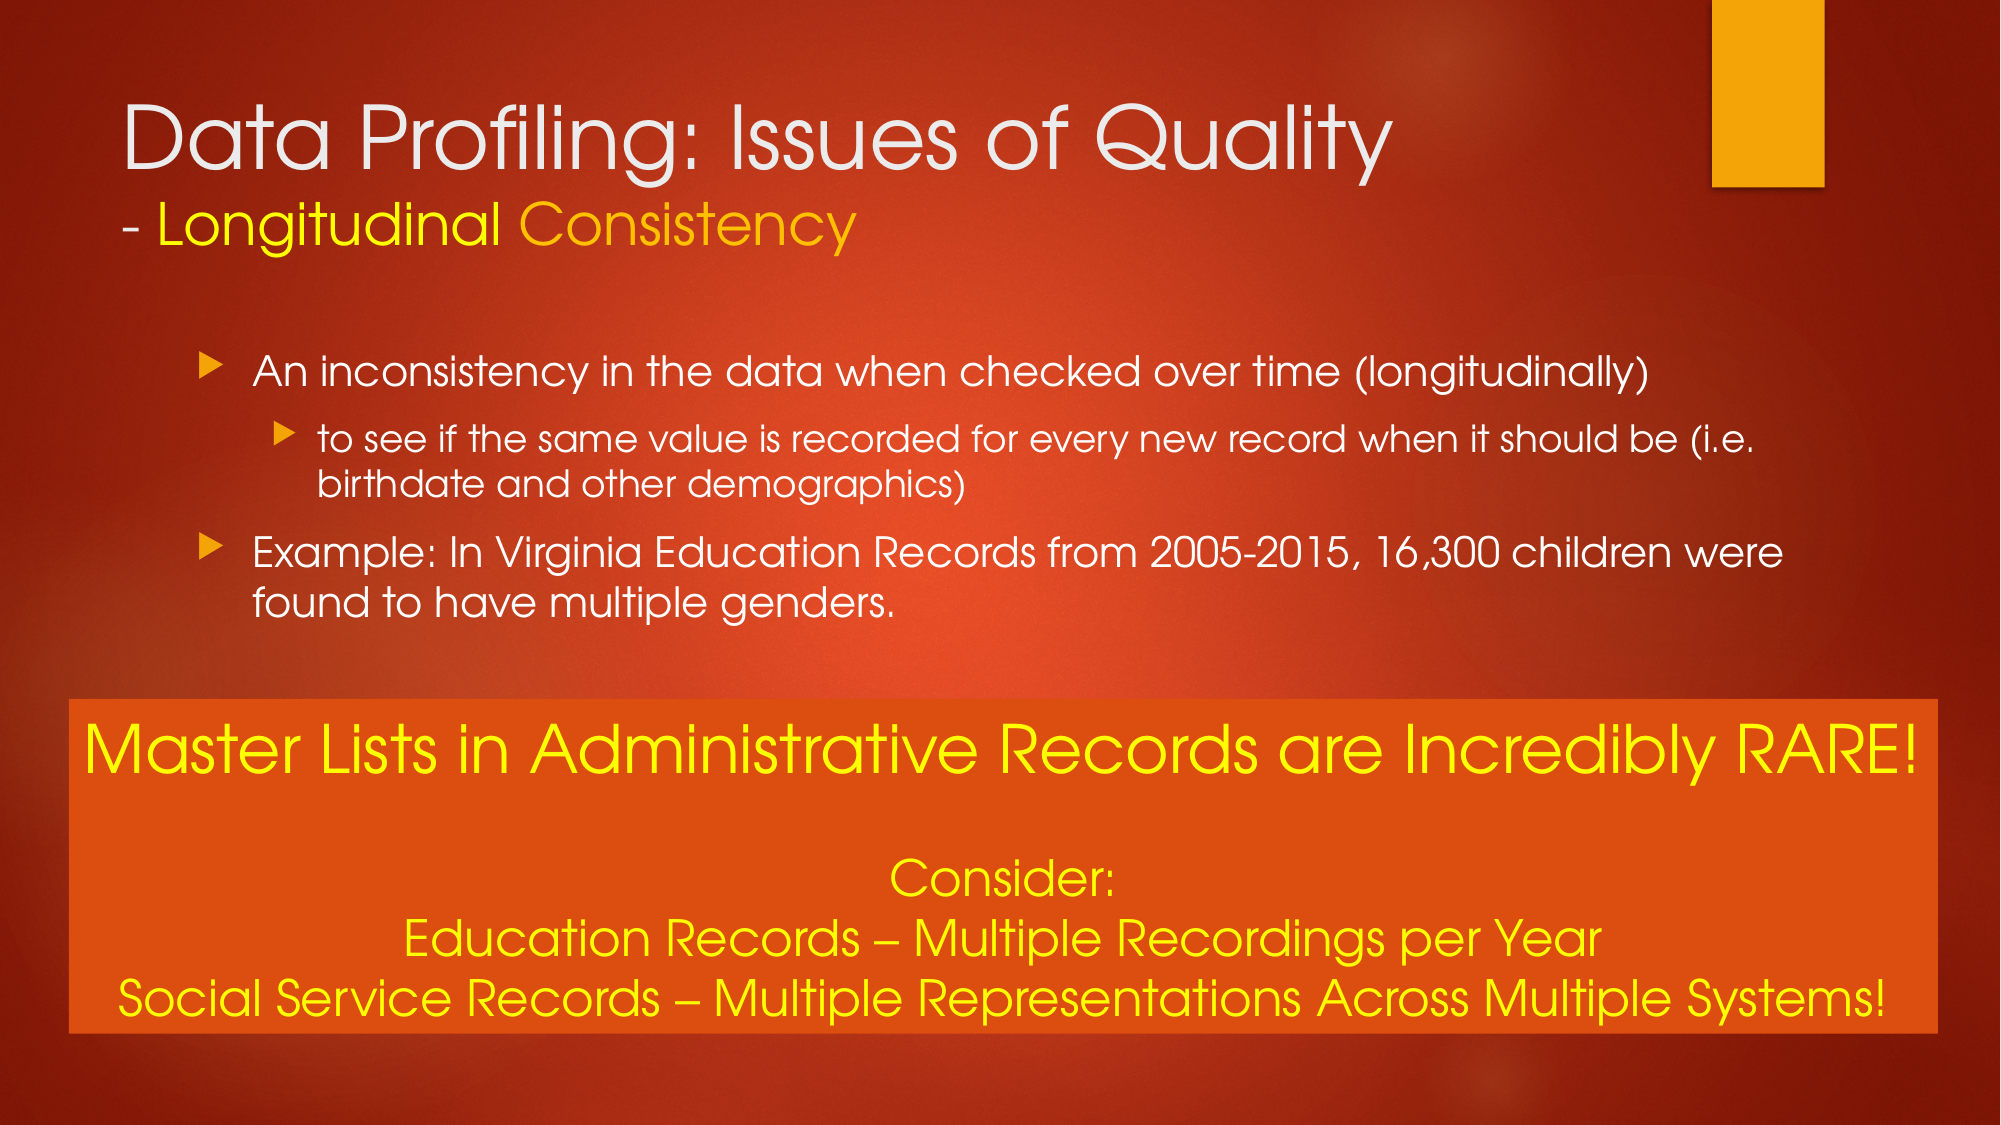

# Data Profiling: Issues of Quality - Longitudinal Consistency
An inconsistency in the data when checked over time (longitudinally)
to see if the same value is recorded for every new record when it should be (i.e.  birthdate and other demographics)
Example: In Virginia Education Records from 2005-2015, 16,300 children were found to have multiple genders.

Master Lists in Administrative Records are Incredibly RARE!

Consider:
Education Records – Multiple Recordings per Year
Social Service Records – Multiple Representations Across Multiple Systems!